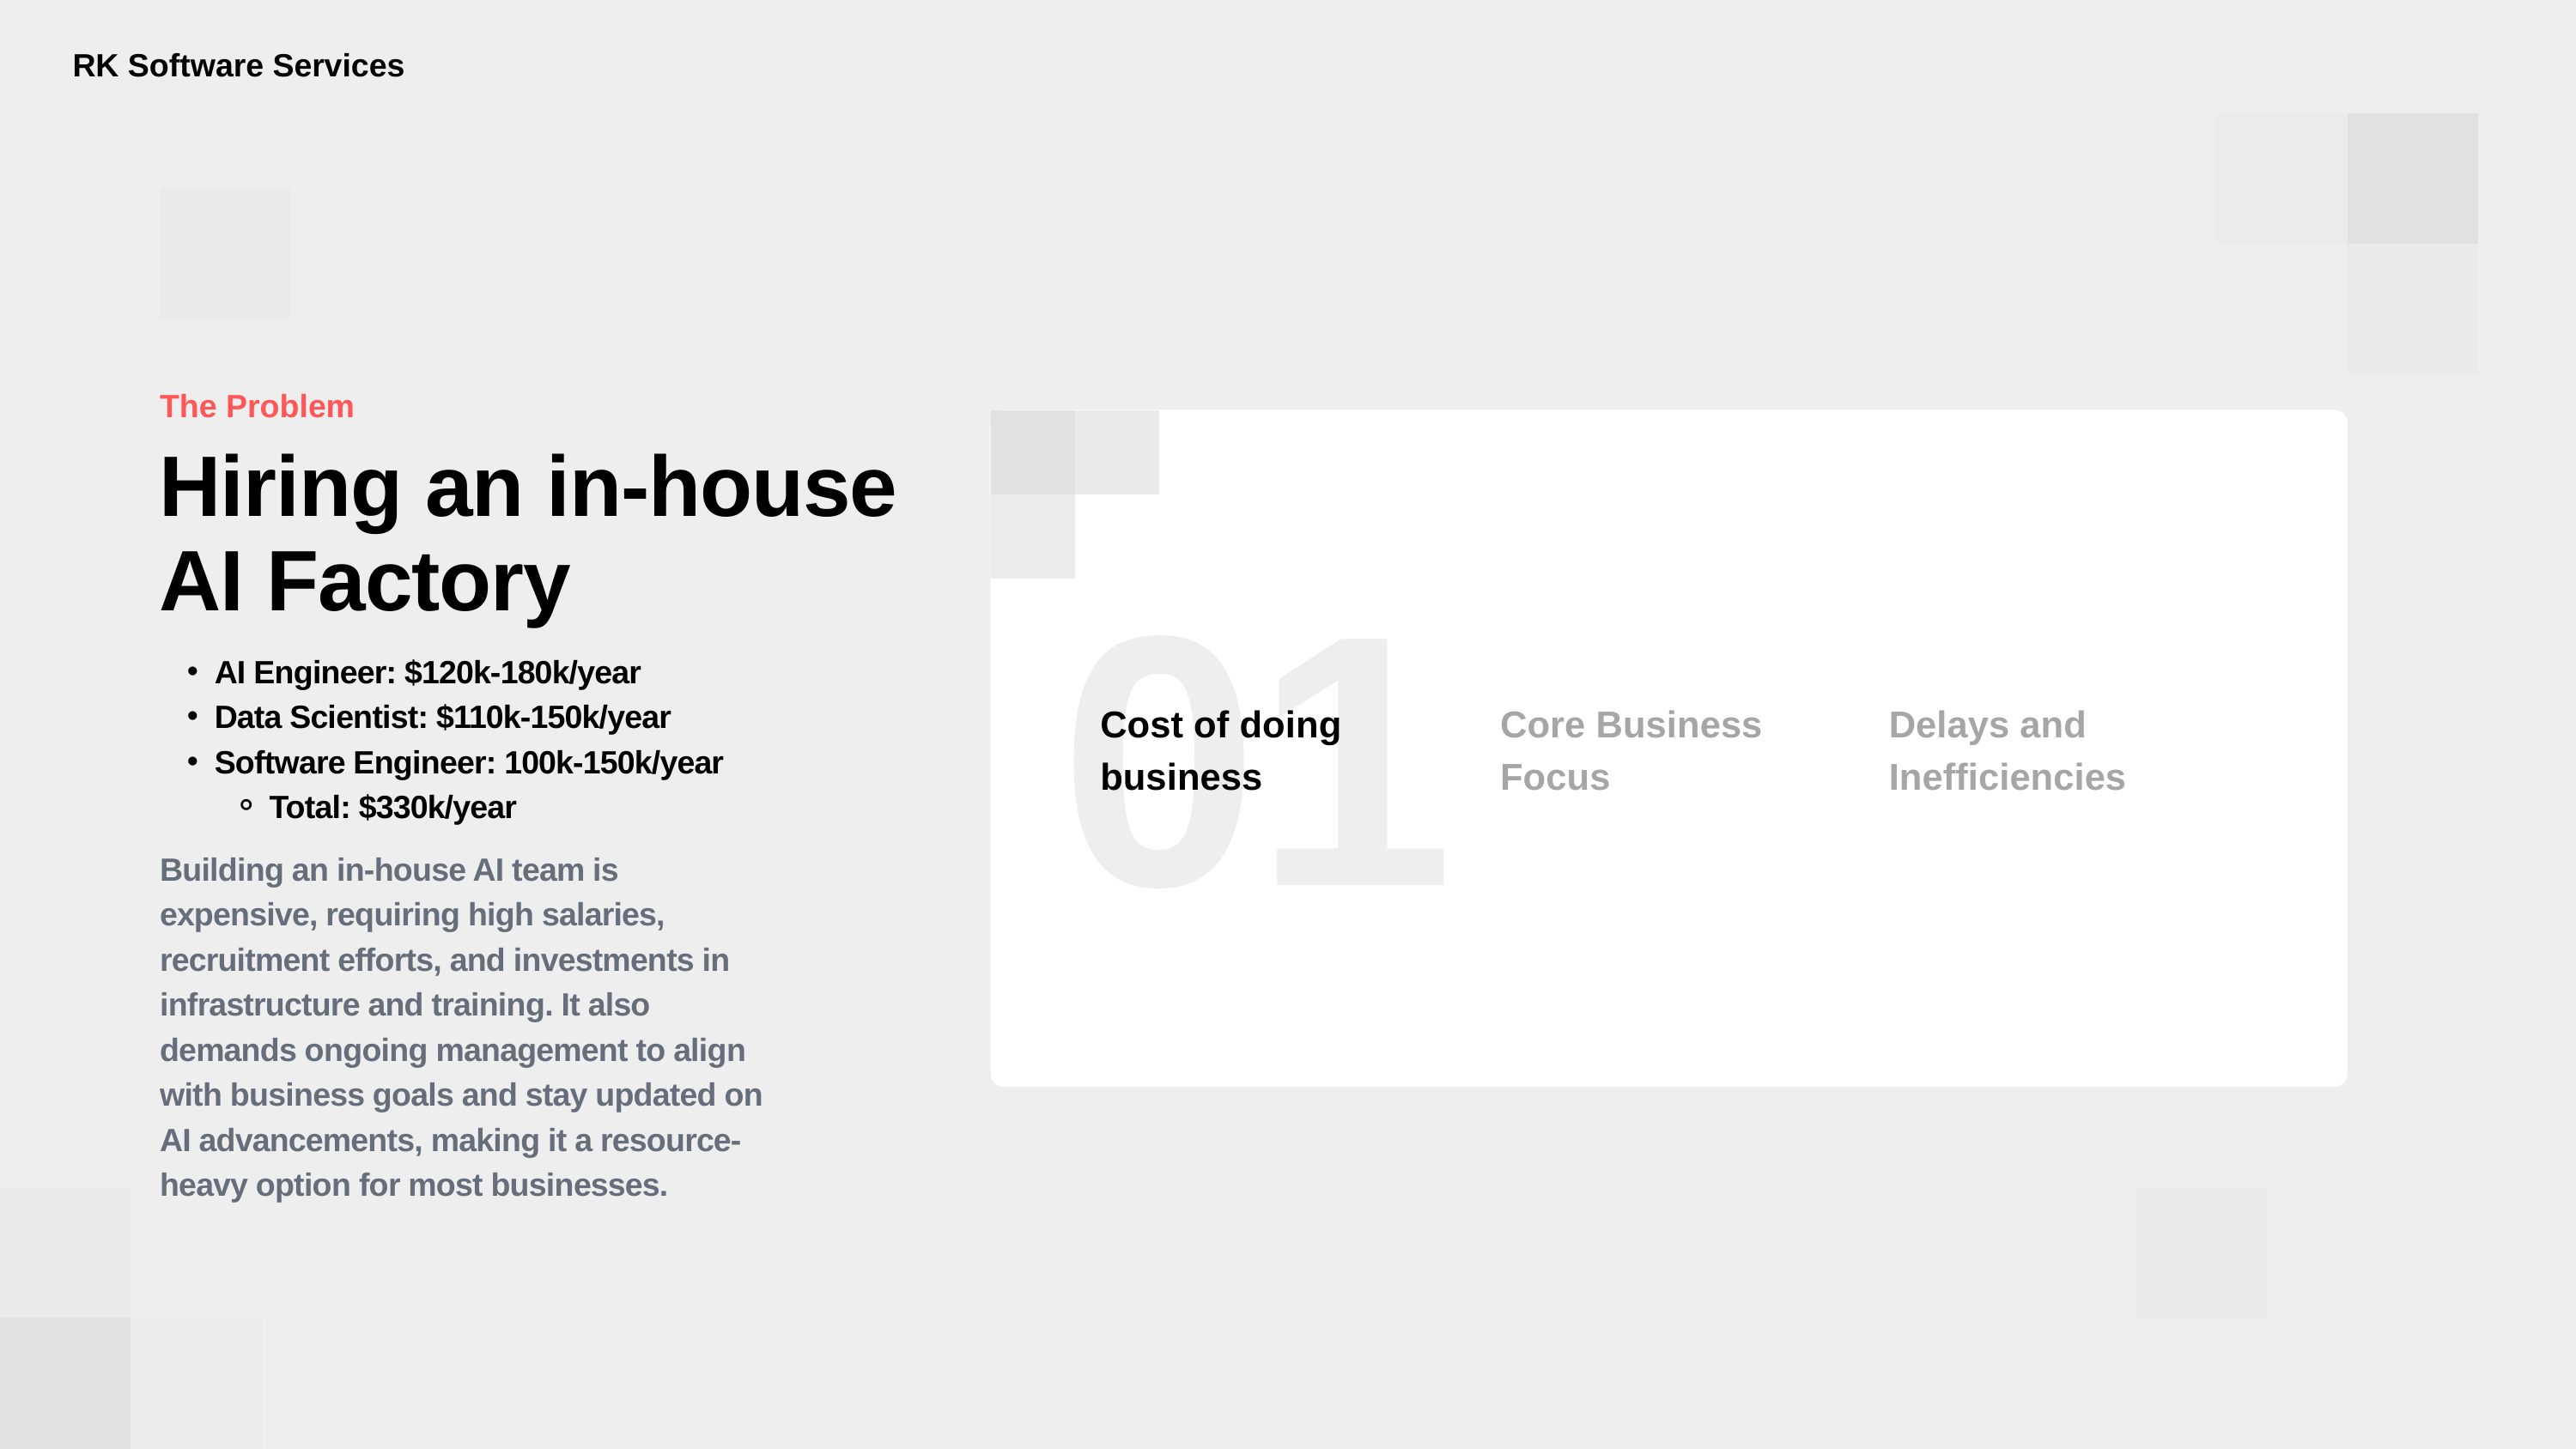

RK Software Services

The Problem

Hiring an in-house AI Factory
01
AI Engineer: $120k-180k/year
Data Scientist: $110k-150k/year
Software Engineer: 100k-150k/year
Total: $330k/year
Cost of doing business
Core Business Focus
Delays and Inefficiencies
Building an in-house AI team is expensive, requiring high salaries, recruitment efforts, and investments in infrastructure and training. It also demands ongoing management to align with business goals and stay updated on AI advancements, making it a resource-heavy option for most businesses.